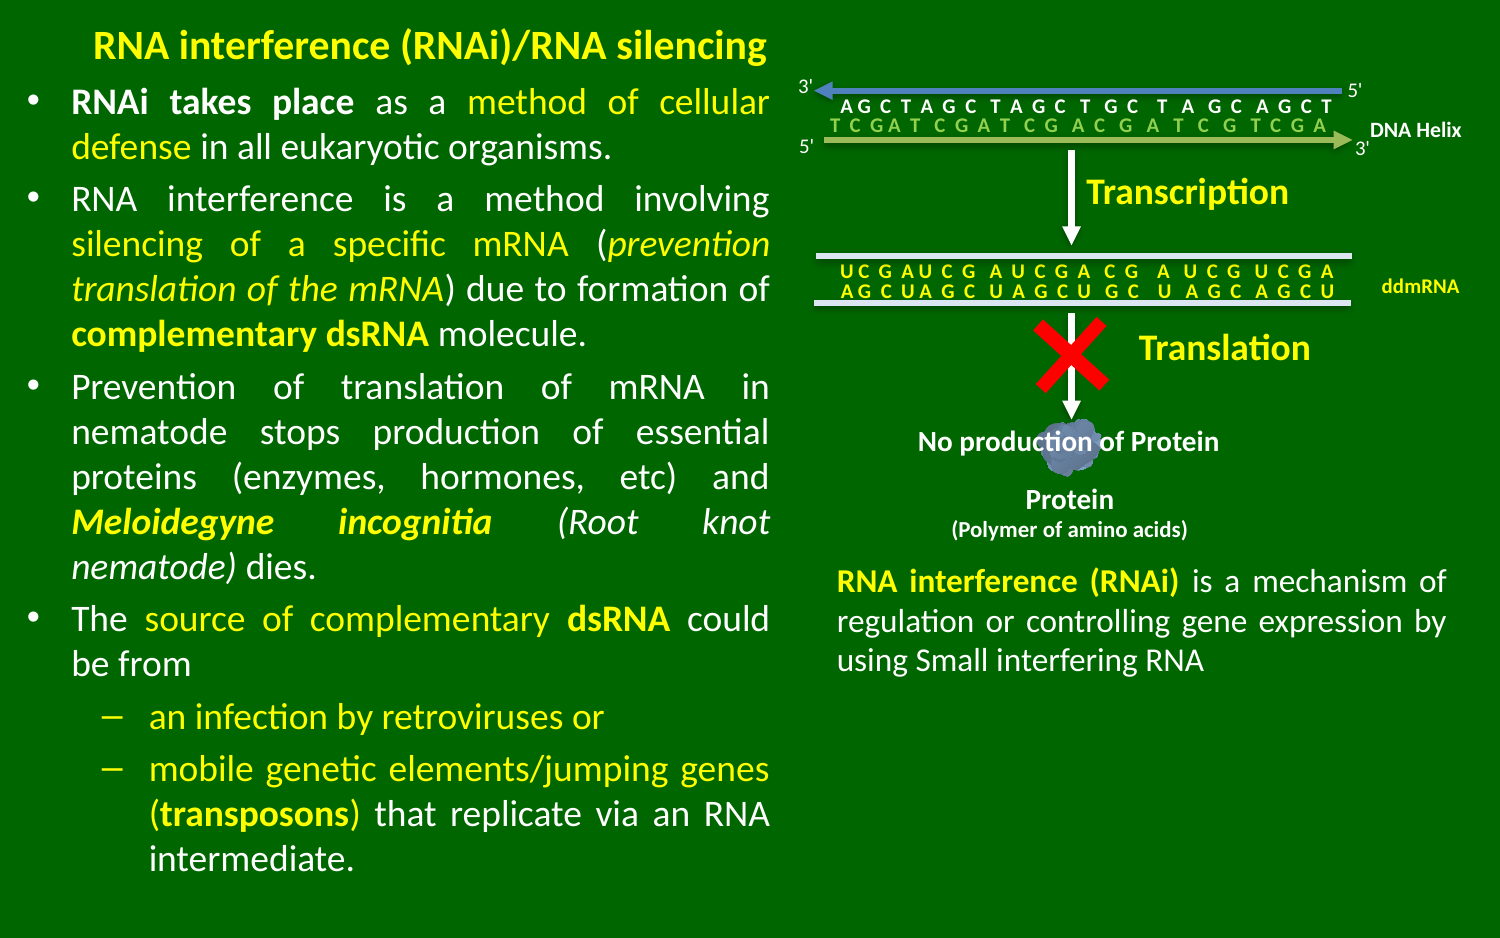

# RNA interference (RNAi)/RNA silencing
3'
5'
A G  C  T  A  G  C   T  A  G  C   T   G  C    T   A   G  C   A  G  C  T
T  C  G A  T   C  G  A  T   C  G   A  C   G   A   T   C   G   T  C  G  A
5'
3'
DNA Helix
RNAi takes place as a method of cellular defense in all eukaryotic organisms.
RNA interference is a method involving silencing of a specific mRNA (prevention translation of the mRNA) due to formation of complementary dsRNA molecule.
Prevention of translation of mRNA in nematode stops production of essential proteins (enzymes, hormones, etc) and Meloidegyne incognitia (Root knot nematode) dies.
The source of complementary dsRNA could be from
an infection by retroviruses or
mobile genetic elements/jumping genes (transposons) that replicate via an RNA intermediate.
Transcription
U C  G  A U  C  G   A  U  C  G  A   C  G    A   U  C  G   U  C  G  A
mRNA
dd
A G  C  U A  G  C   U  A  G  C  U   G  C    U   A  G  C   A  G  C  U

Translation
No production of Protein

Protein
(Polymer of amino acids)

RNA interference (RNAi) is a mechanism of regulation or controlling gene expression by using Small interfering RNA